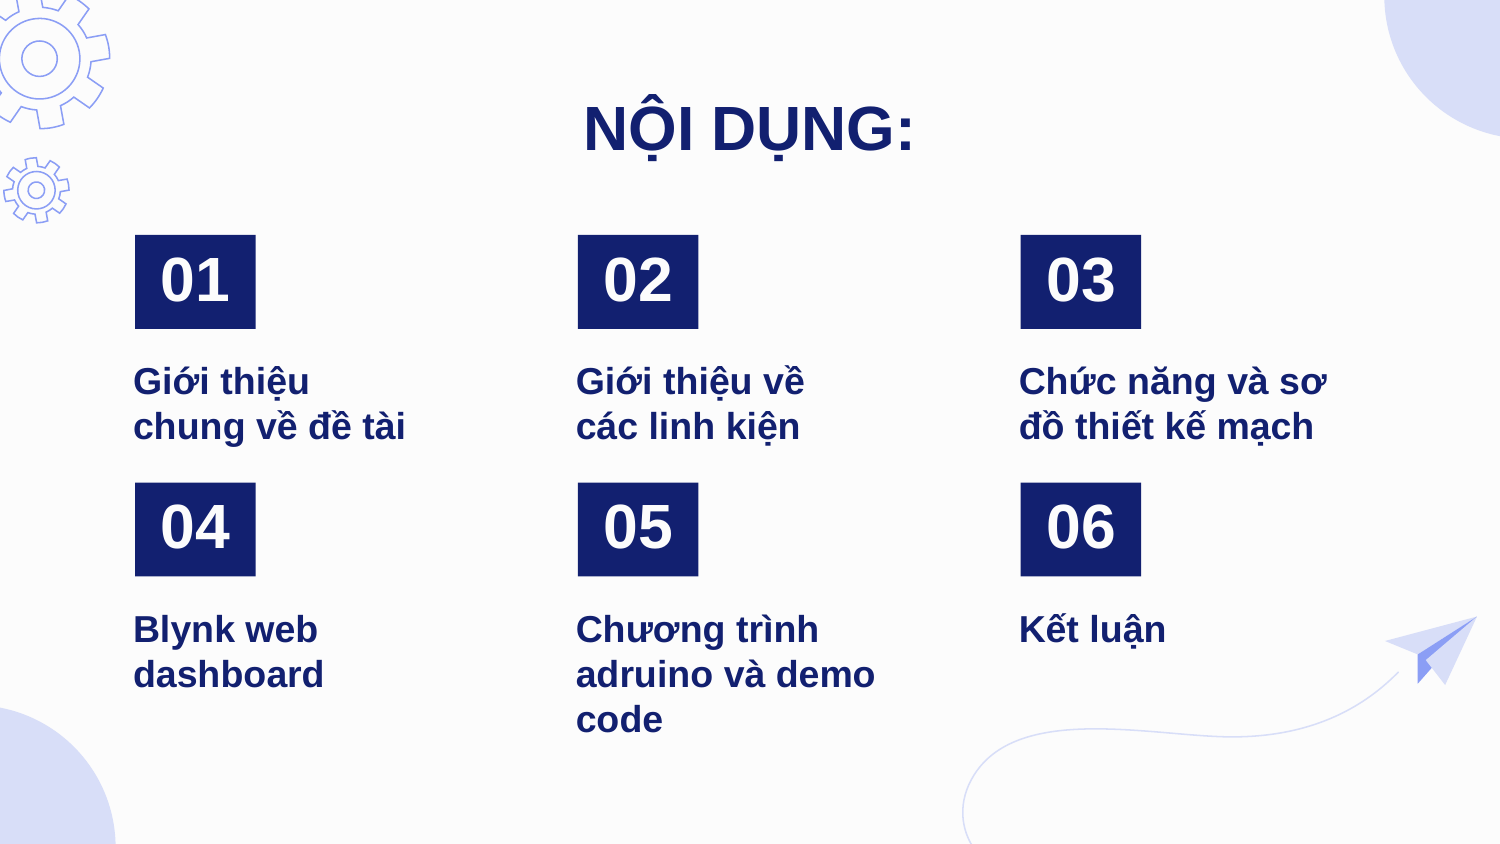

# NỘI DỤNG:
01
02
03
Giới thiệu chung về đề tài
Giới thiệu về các linh kiện
Chức năng và sơ đồ thiết kế mạch
04
05
06
Blynk web dashboard
Chương trình adruino và demo code
Kết luận